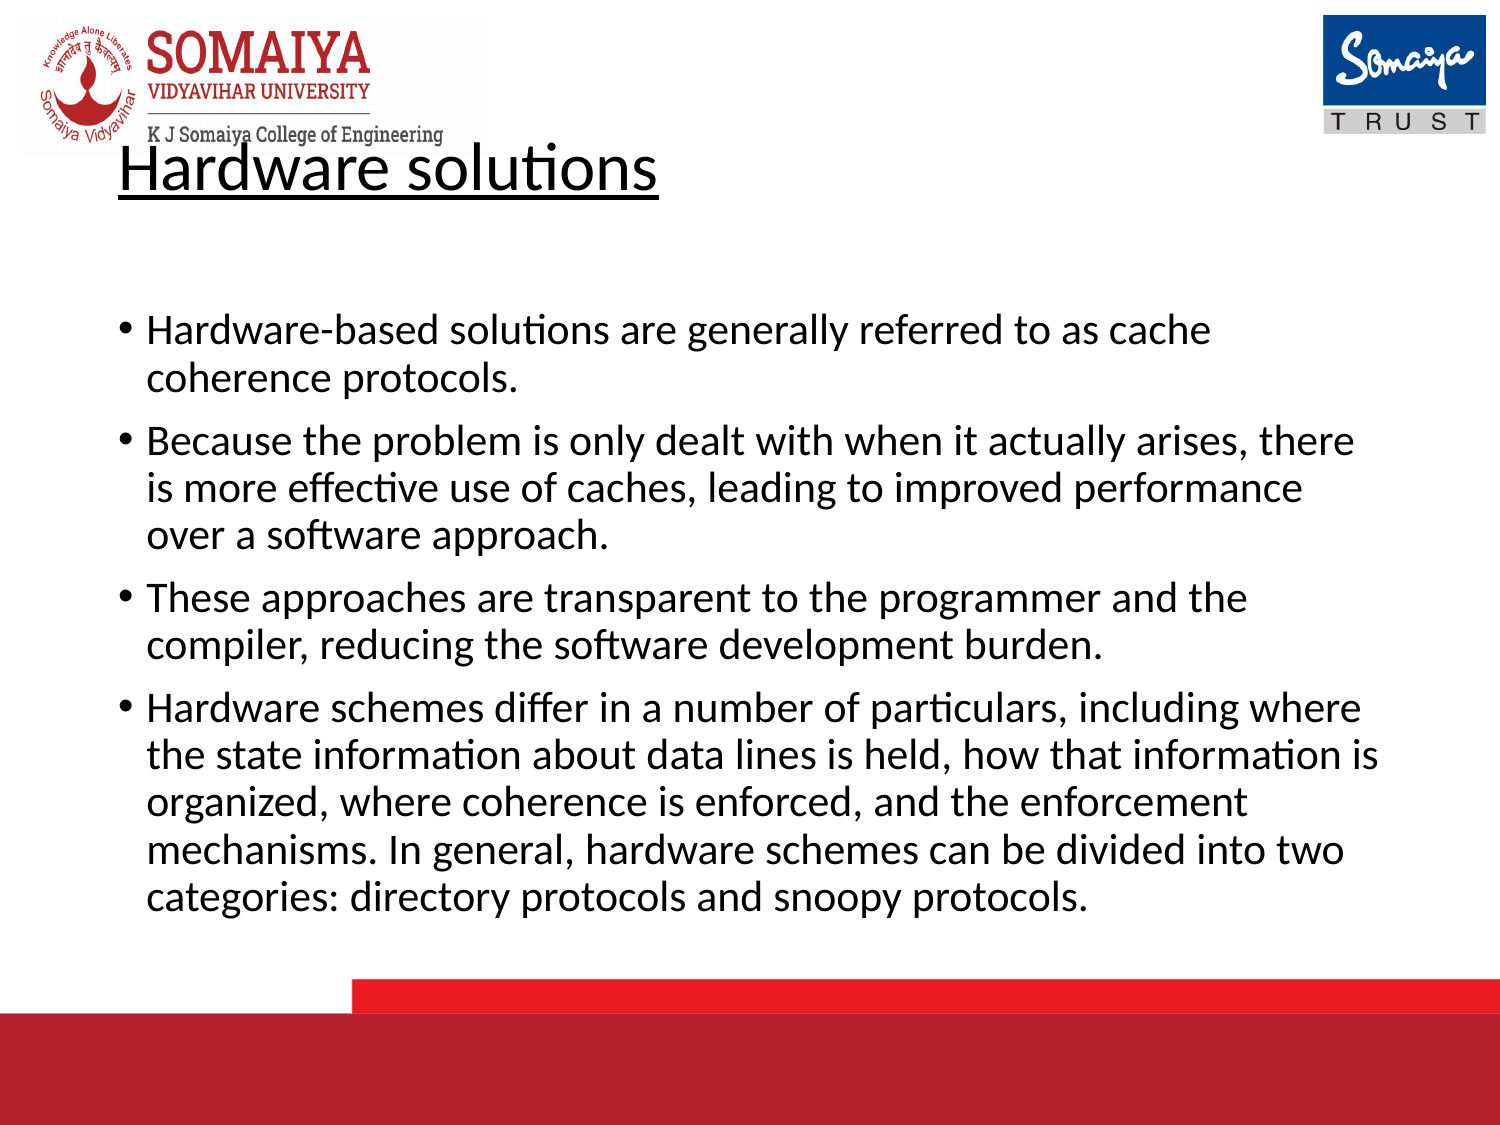

# Hardware solutions
Hardware-based solutions are generally referred to as cache coherence protocols.
Because the problem is only dealt with when it actually arises, there is more effective use of caches, leading to improved performance over a software approach.
These approaches are transparent to the programmer and the compiler, reducing the software development burden.
Hardware schemes differ in a number of particulars, including where the state information about data lines is held, how that information is organized, where coherence is enforced, and the enforcement mechanisms. In general, hardware schemes can be divided into two categories: directory protocols and snoopy protocols.